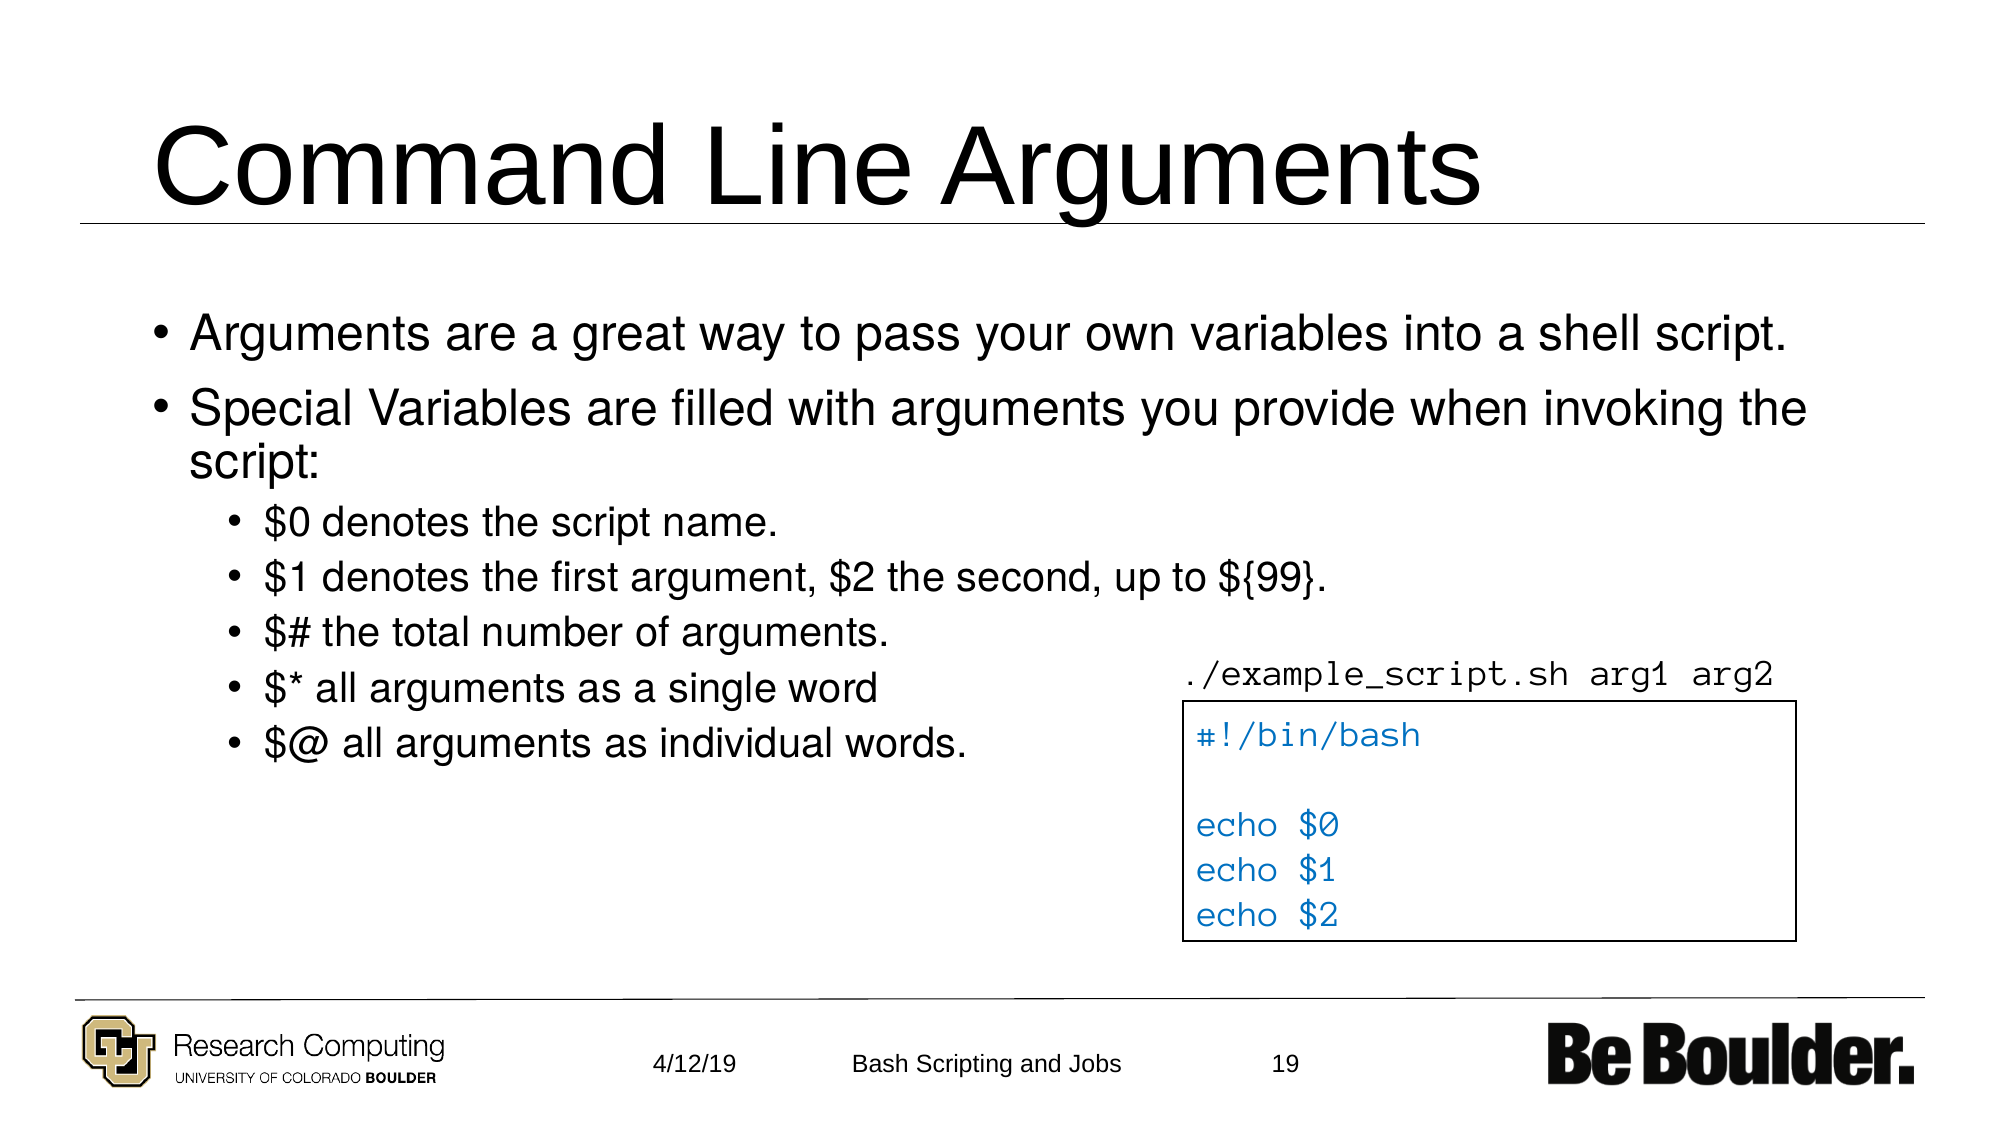

# Command Line Arguments
Arguments are a great way to pass your own variables into a shell script.
Special Variables are filled with arguments you provide when invoking the script:
$0 denotes the script name.
$1 denotes the first argument, $2 the second, up to ${99}.
$# the total number of arguments.
$* all arguments as a single word
$@ all arguments as individual words.
./example_script.sh arg1 arg2
#!/bin/bash

echo $0
echo $1
echo $2
4/12/19
19
Bash Scripting and Jobs